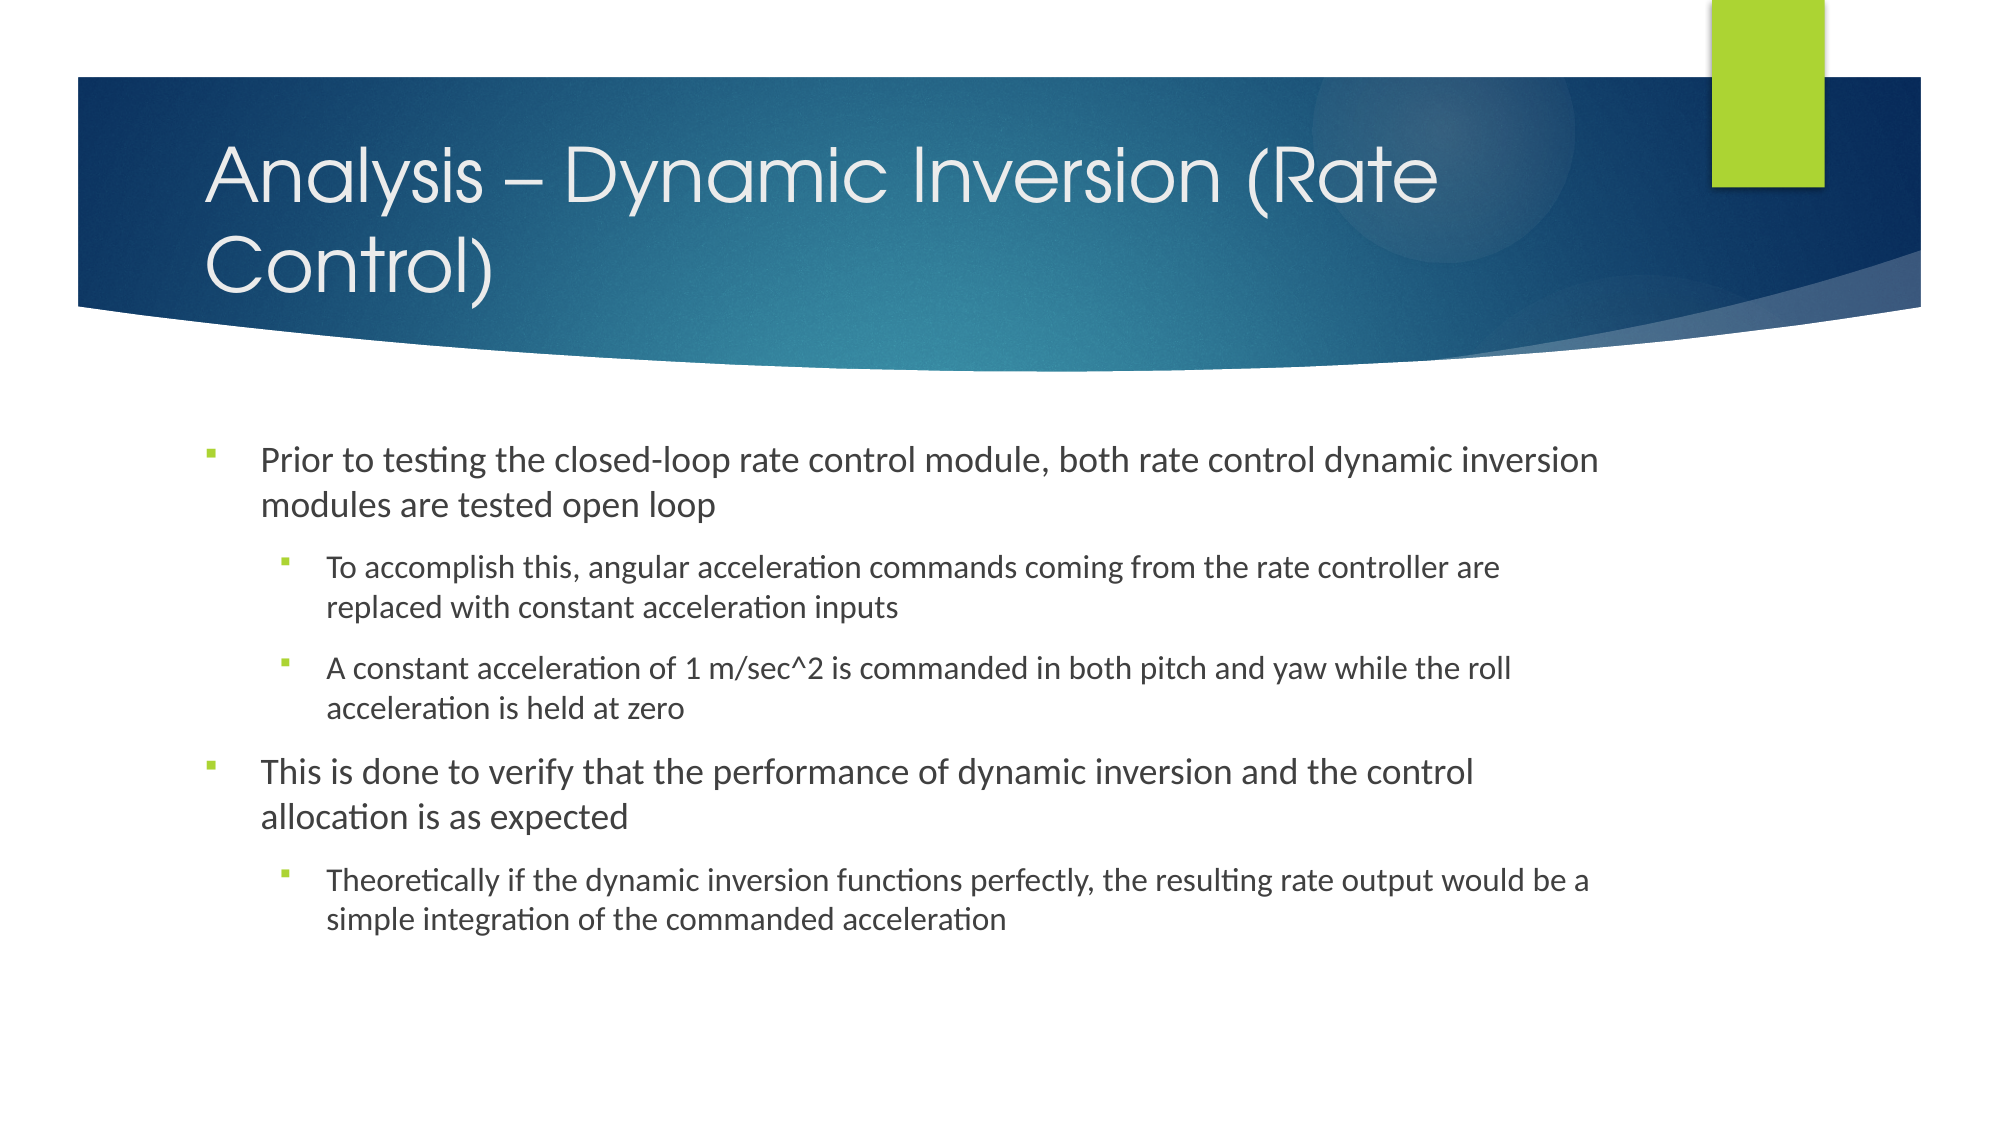

# Analysis – Dynamic Inversion (Rate Control)
Prior to testing the closed-loop rate control module, both rate control dynamic inversion modules are tested open loop
To accomplish this, angular acceleration commands coming from the rate controller are replaced with constant acceleration inputs
A constant acceleration of 1 m/sec^2 is commanded in both pitch and yaw while the roll acceleration is held at zero
This is done to verify that the performance of dynamic inversion and the control allocation is as expected
Theoretically if the dynamic inversion functions perfectly, the resulting rate output would be a simple integration of the commanded acceleration